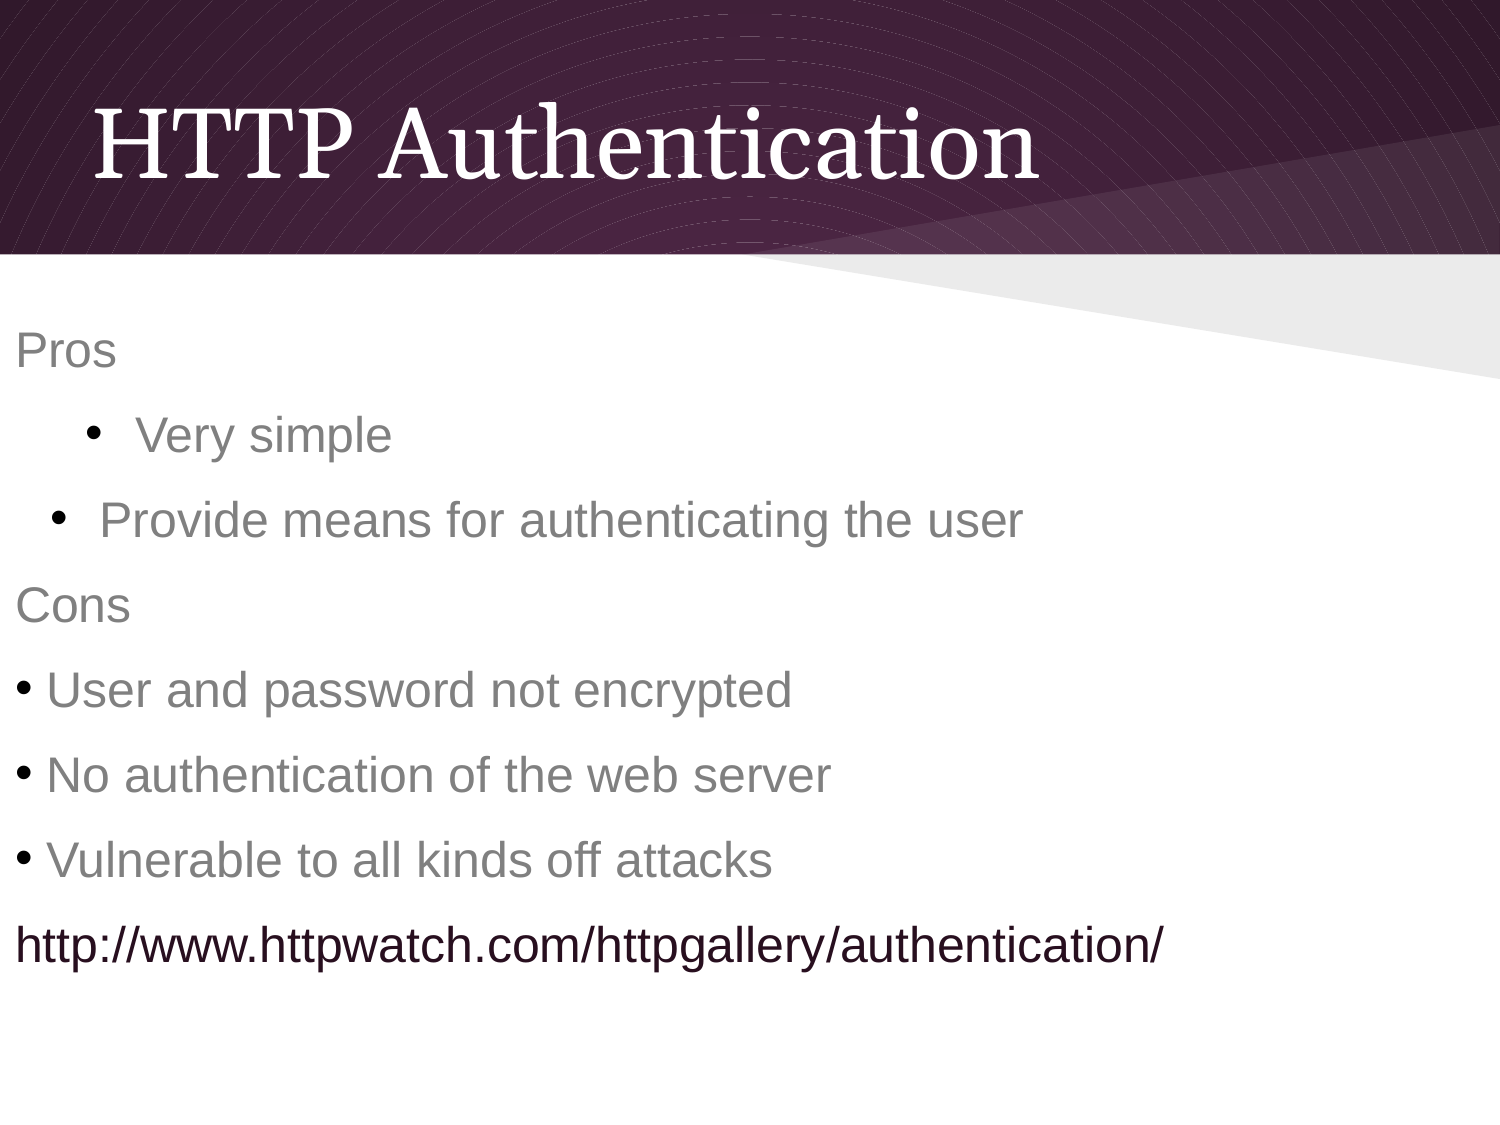

# HTTP Authentication
Pros
 Very simple
 Provide means for authenticating the user
Cons
 User and password not encrypted
 No authentication of the web server
 Vulnerable to all kinds off attacks
http://www.httpwatch.com/httpgallery/authentication/